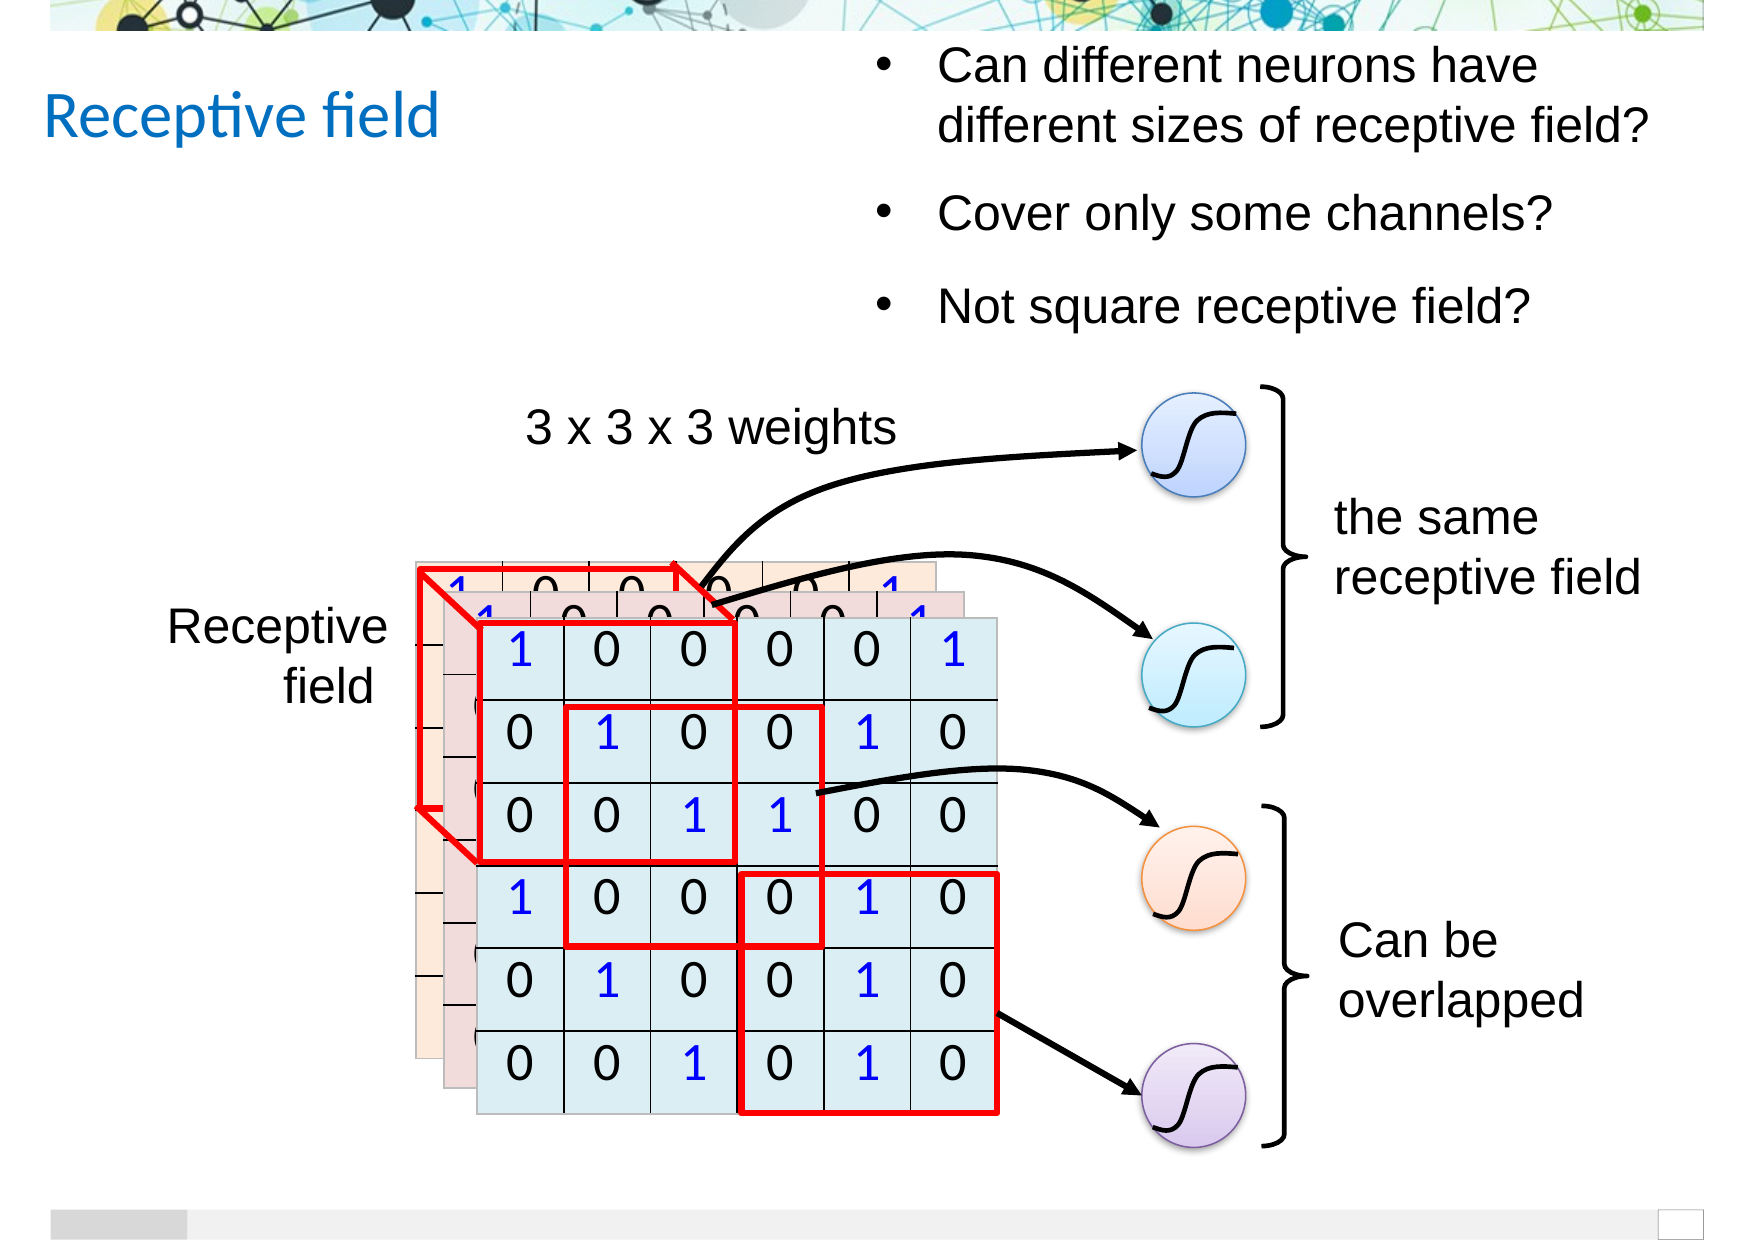

Can different neurons have different sizes of receptive field?
Receptive field
Cover only some channels?
Not square receptive field?

3 x 3 x 3 weights

the same receptive field

| 1 | 0 | 0 | 0 | 0 | 1 |
| --- | --- | --- | --- | --- | --- |
| 0 | 1 | 0 | 0 | 1 | 0 |
| 0 | 0 | 1 | 1 | 0 | 0 |
| 1 | 0 | 0 | 0 | 1 | 0 |
| 0 | 1 | 0 | 0 | 1 | 0 |
| 0 | 0 | 1 | 0 | 1 | 0 |

Receptive field
| 1 | 0 | 0 | 0 | 0 | 1 |
| --- | --- | --- | --- | --- | --- |
| 0 | 1 | 0 | 0 | 1 | 0 |
| 0 | 0 | 1 | 1 | 0 | 0 |
| 1 | 0 | 0 | 0 | 1 | 0 |
| 0 | 1 | 0 | 0 | 1 | 0 |
| 0 | 0 | 1 | 0 | 1 | 0 |
| 1 | 0 | 0 | 0 | 0 | 1 |
| --- | --- | --- | --- | --- | --- |
| 0 | 1 | 0 | 0 | 1 | 0 |
| 0 | 0 | 1 | 1 | 0 | 0 |
| 1 | 0 | 0 | 0 | 1 | 0 |
| 0 | 1 | 0 | 0 | 1 | 0 |
| 0 | 0 | 1 | 0 | 1 | 0 |

Can be overlapped